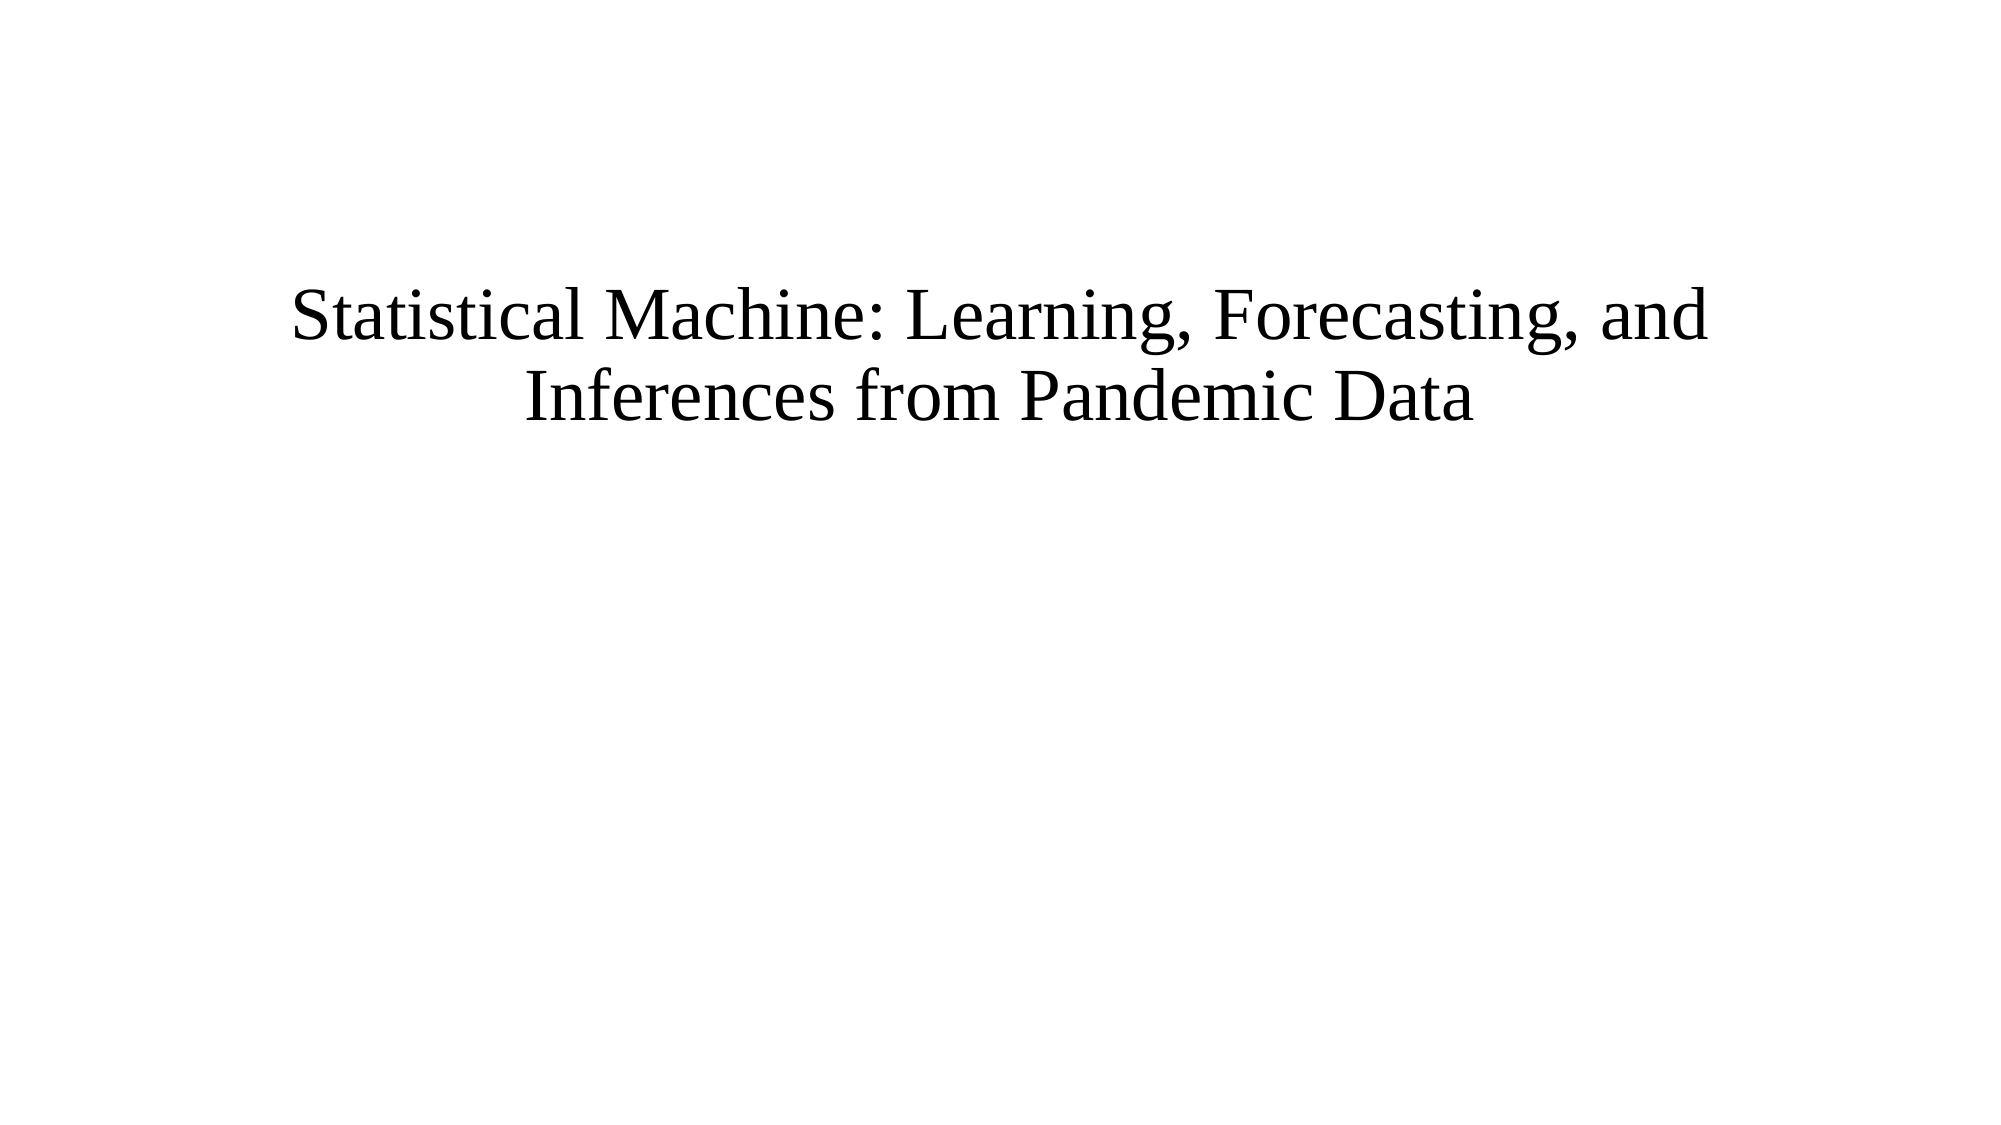

# Statistical Machine: Learning, Forecasting, and Inferences from Pandemic Data